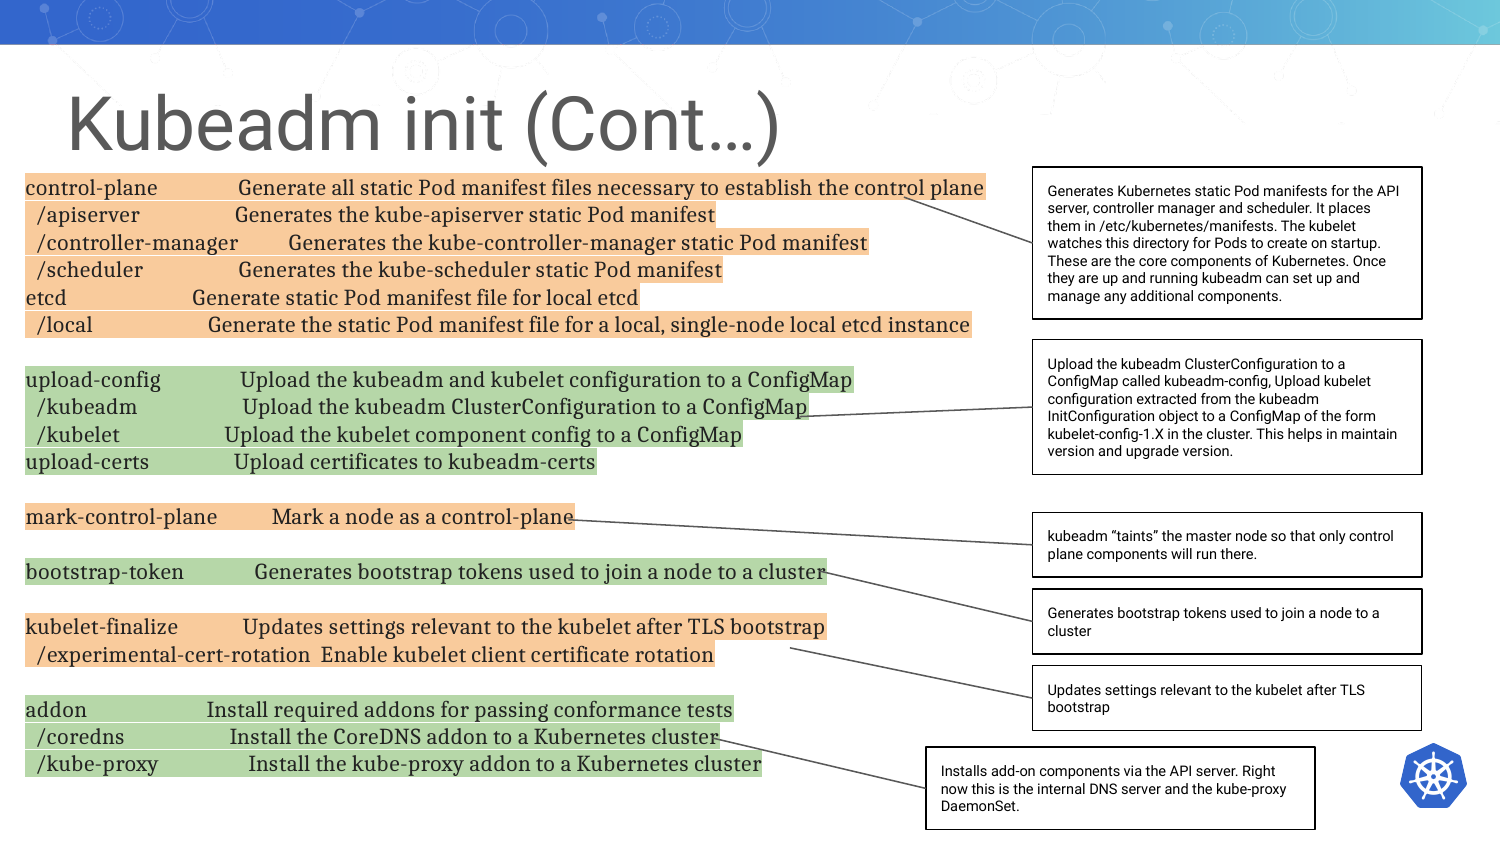

# Kubeadm init (Cont…)
control-plane                Generate all static Pod manifest files necessary to establish the control plane
  /apiserver                   Generates the kube-apiserver static Pod manifest
  /controller-manager          Generates the kube-controller-manager static Pod manifest
  /scheduler                   Generates the kube-scheduler static Pod manifest
etcd                         Generate static Pod manifest file for local etcd
  /local                       Generate the static Pod manifest file for a local, single-node local etcd instance

upload-config                Upload the kubeadm and kubelet configuration to a ConfigMap
  /kubeadm                     Upload the kubeadm ClusterConfiguration to a ConfigMap
  /kubelet                     Upload the kubelet component config to a ConfigMap
upload-certs                 Upload certificates to kubeadm-certs

mark-control-plane           Mark a node as a control-plane

bootstrap-token              Generates bootstrap tokens used to join a node to a cluster

kubelet-finalize             Updates settings relevant to the kubelet after TLS bootstrap
  /experimental-cert-rotation  Enable kubelet client certificate rotation

addon                        Install required addons for passing conformance tests
  /coredns                     Install the CoreDNS addon to a Kubernetes cluster
  /kube-proxy                  Install the kube-proxy addon to a Kubernetes cluster
Generates Kubernetes static Pod manifests for the API server, controller manager and scheduler. It places them in /etc/kubernetes/manifests. The kubelet watches this directory for Pods to create on startup. These are the core components of Kubernetes. Once they are up and running kubeadm can set up and manage any additional components.
Upload the kubeadm ClusterConfiguration to a ConfigMap called kubeadm-config, Upload kubelet configuration extracted from the kubeadm InitConfiguration object to a ConfigMap of the form kubelet-config-1.X in the cluster. This helps in maintain version and upgrade version.
kubeadm “taints” the master node so that only control plane components will run there.
Generates bootstrap tokens used to join a node to a cluster
Updates settings relevant to the kubelet after TLS bootstrap
Installs add-on components via the API server. Right now this is the internal DNS server and the kube-proxy DaemonSet.